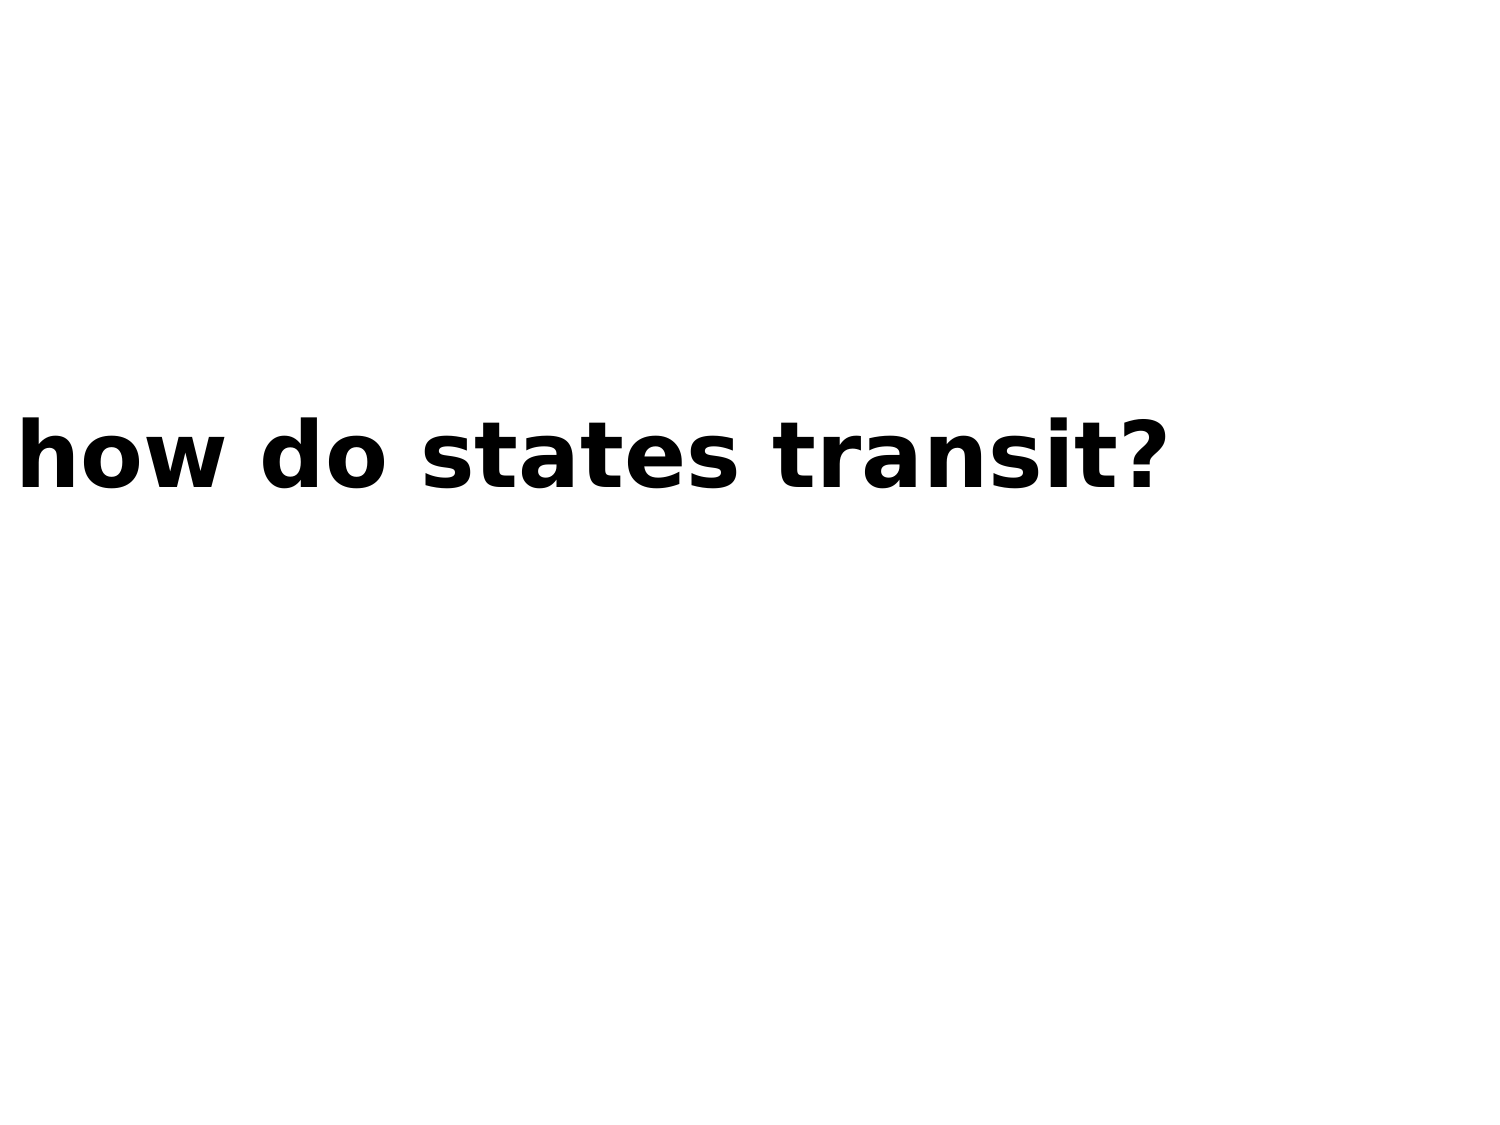

how do states transit?
# Write Invalidate Protocol